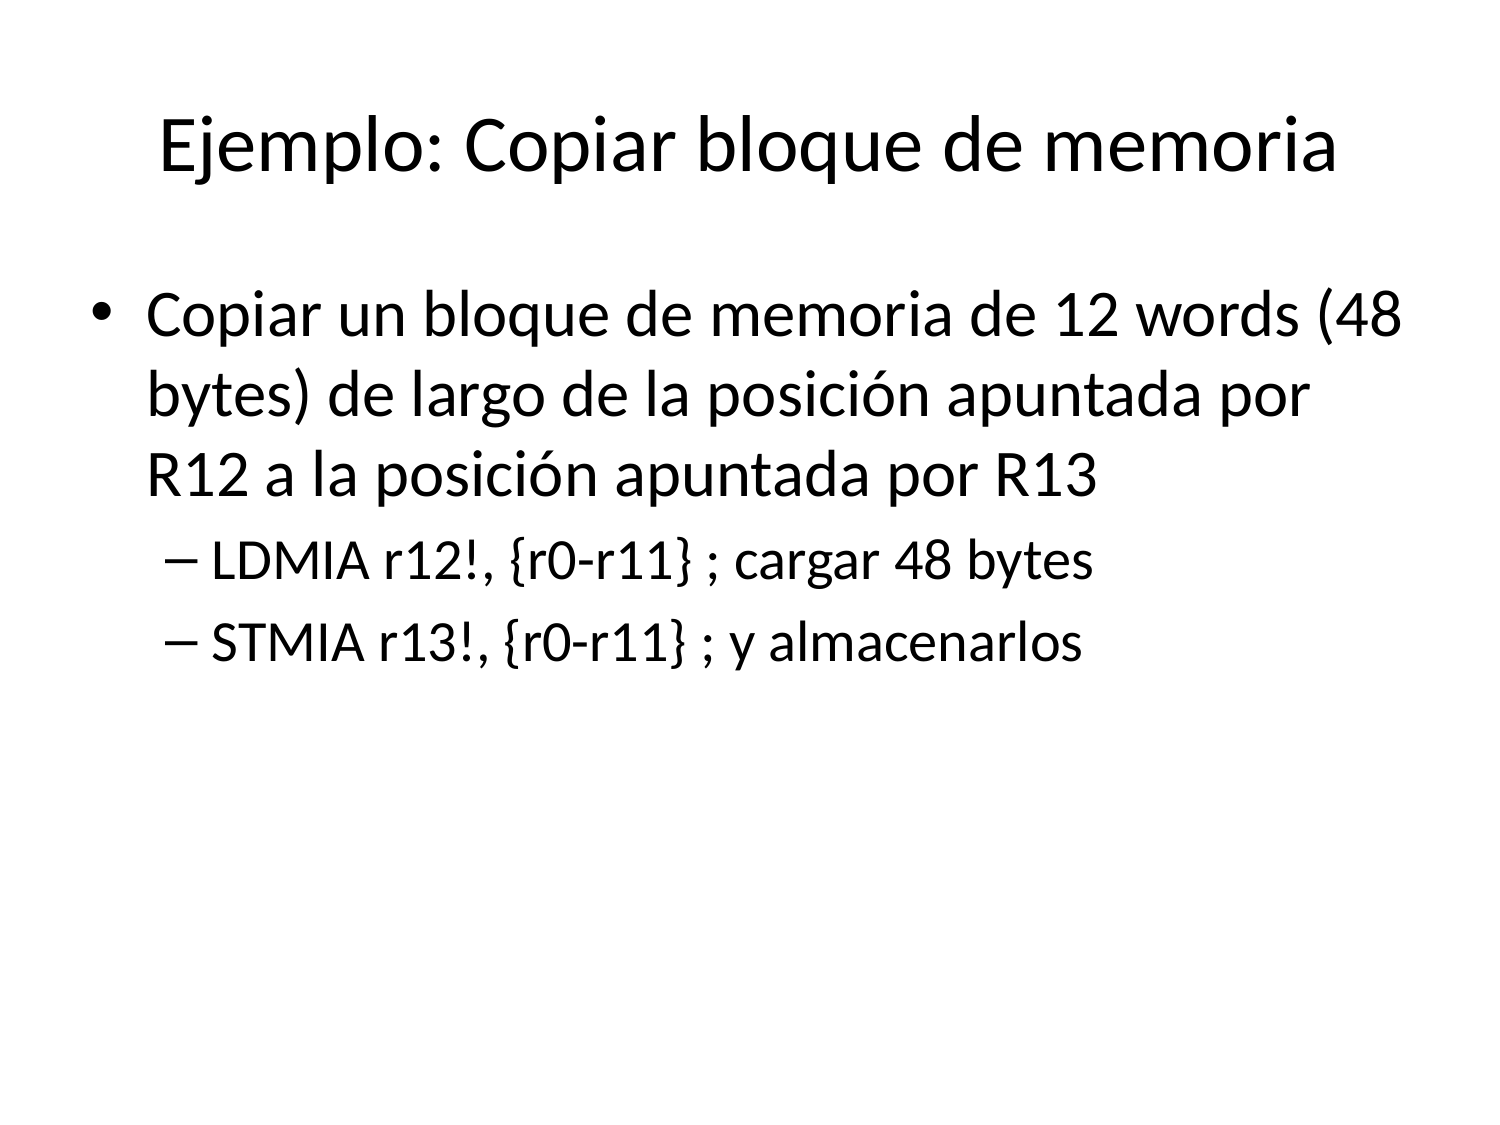

# Ejemplo: Copiar bloque de memoria
Copiar un bloque de memoria de 12 words (48 bytes) de largo de la posición apuntada por R12 a la posición apuntada por R13
LDMIA r12!, {r0-r11} ; cargar 48 bytes
STMIA r13!, {r0-r11} ; y almacenarlos